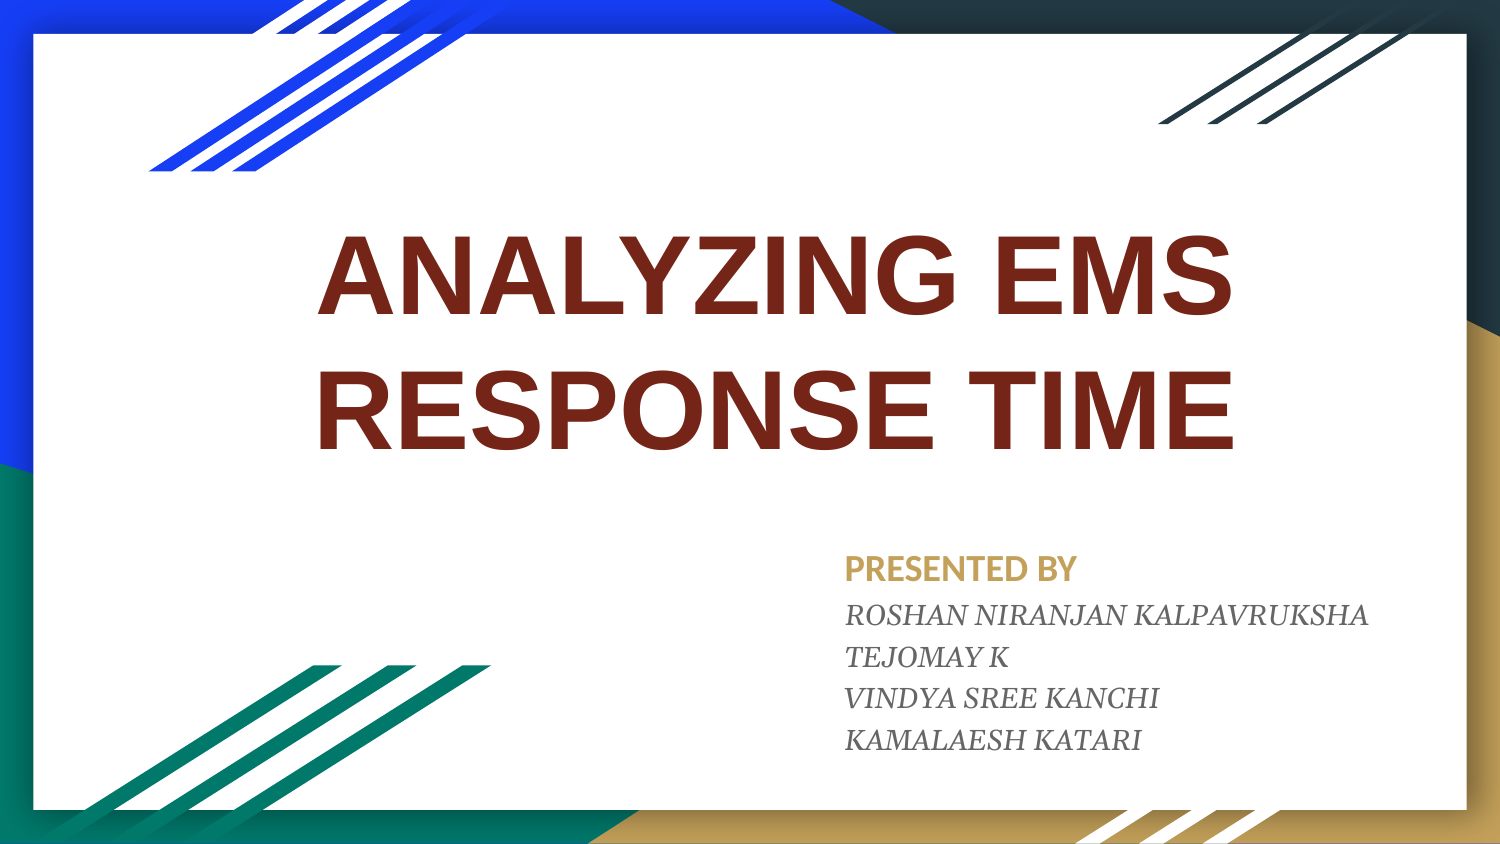

# ANALYZING EMS
RESPONSE TIME
PRESENTED BY
ROSHAN NIRANJAN KALPAVRUKSHA
TEJOMAY K
VINDYA SREE KANCHI
KAMALAESH KATARI